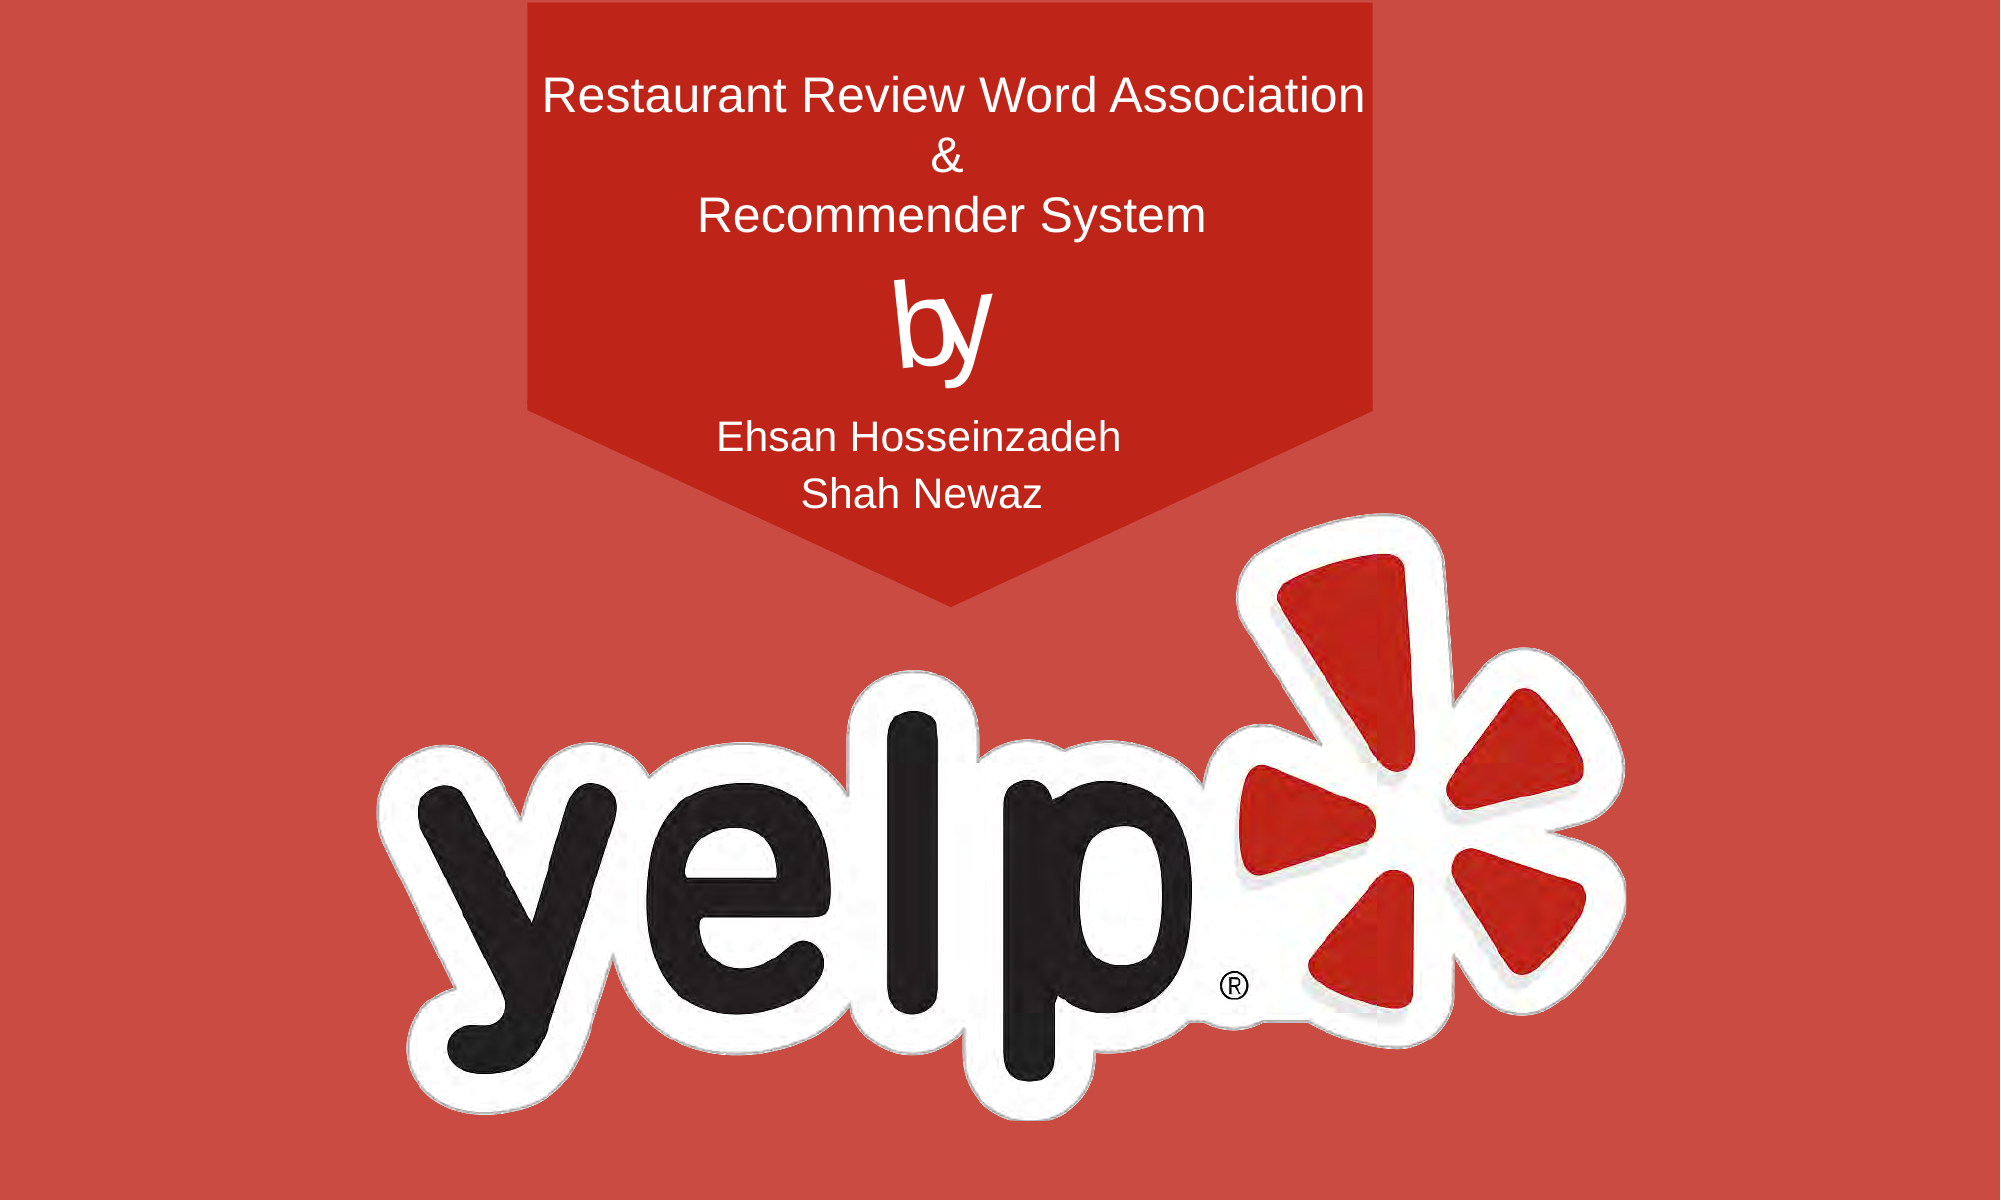

Restaurant Review Word Association  	                  &
            Recommender System
by
# Ehsan Hosseinzadeh Shah Newaz